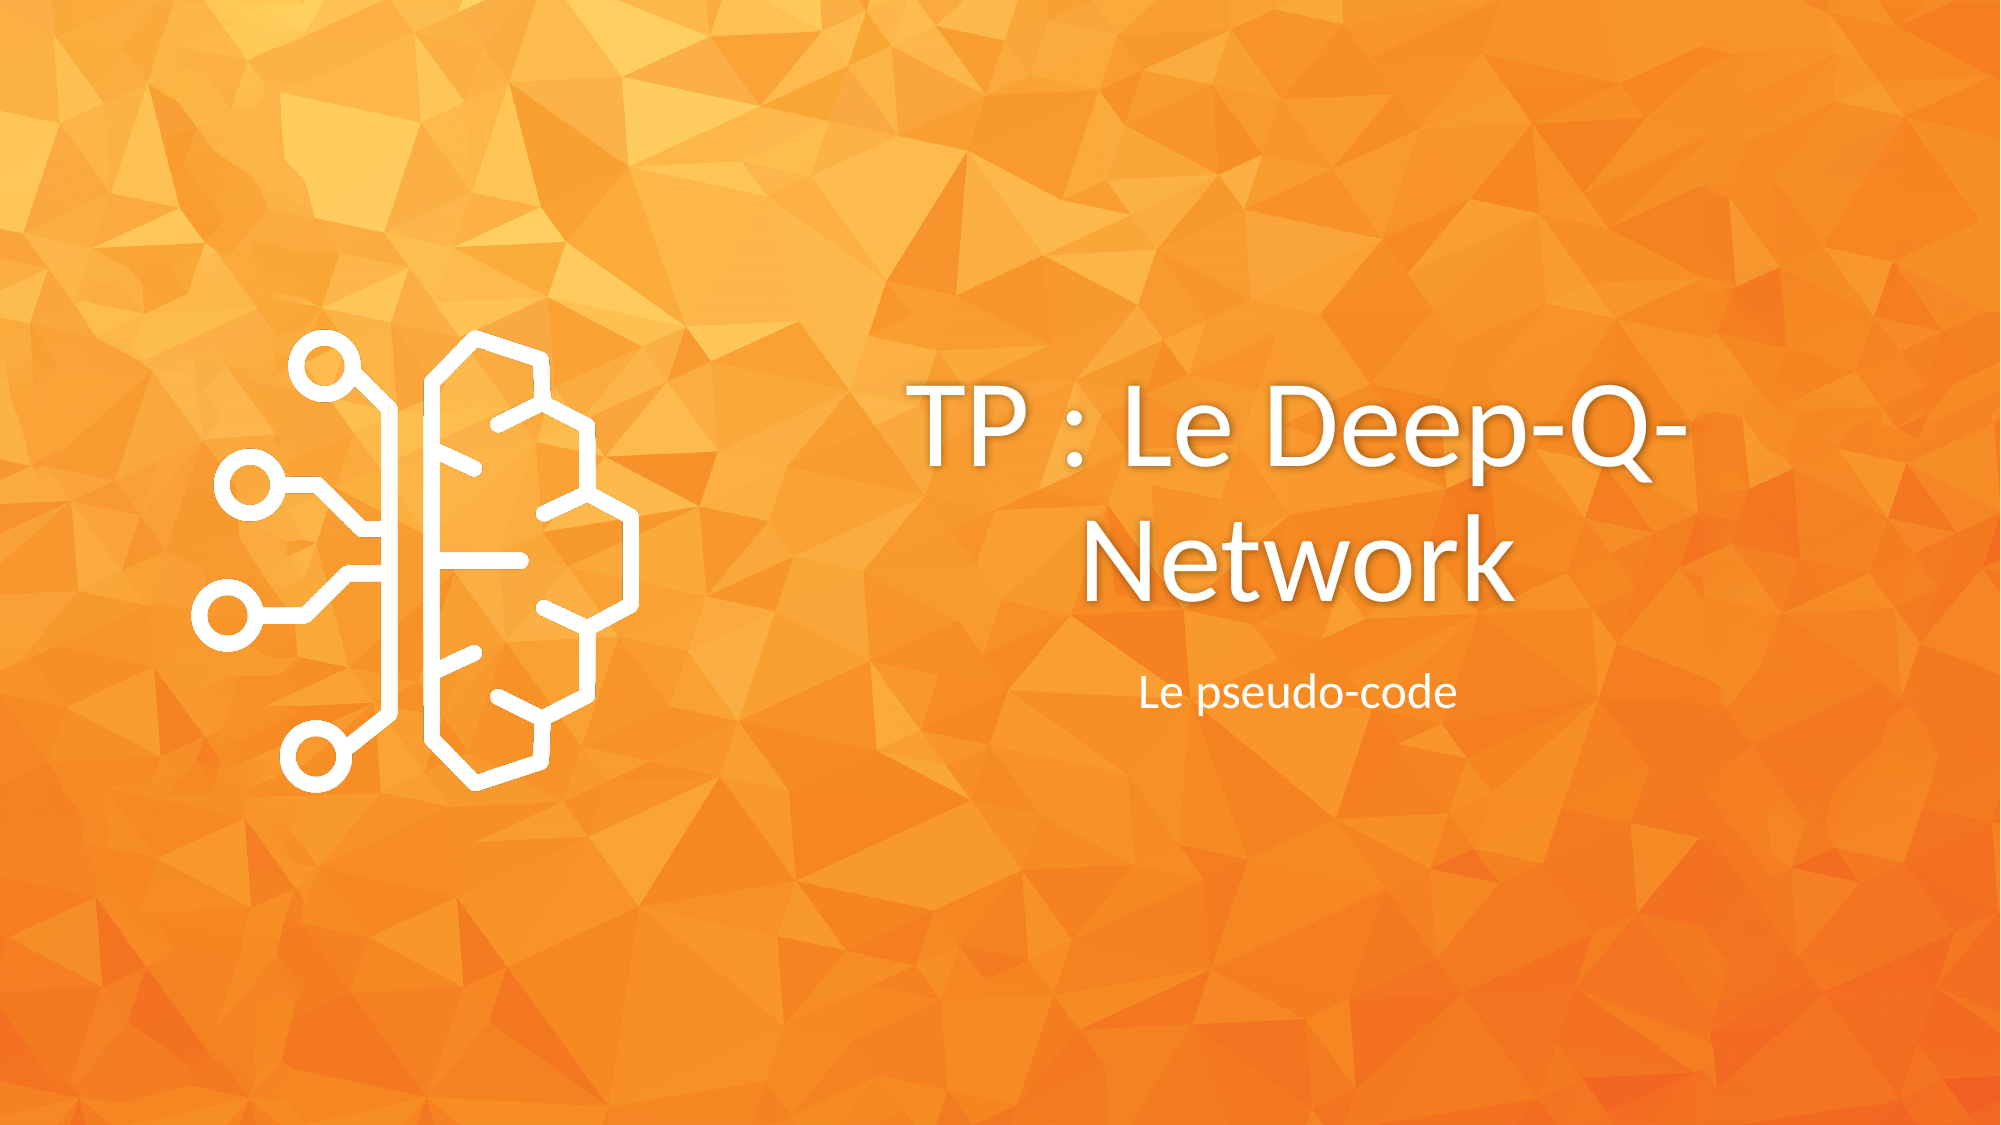

# TP : Le Deep-Q-Network
Le pseudo-code